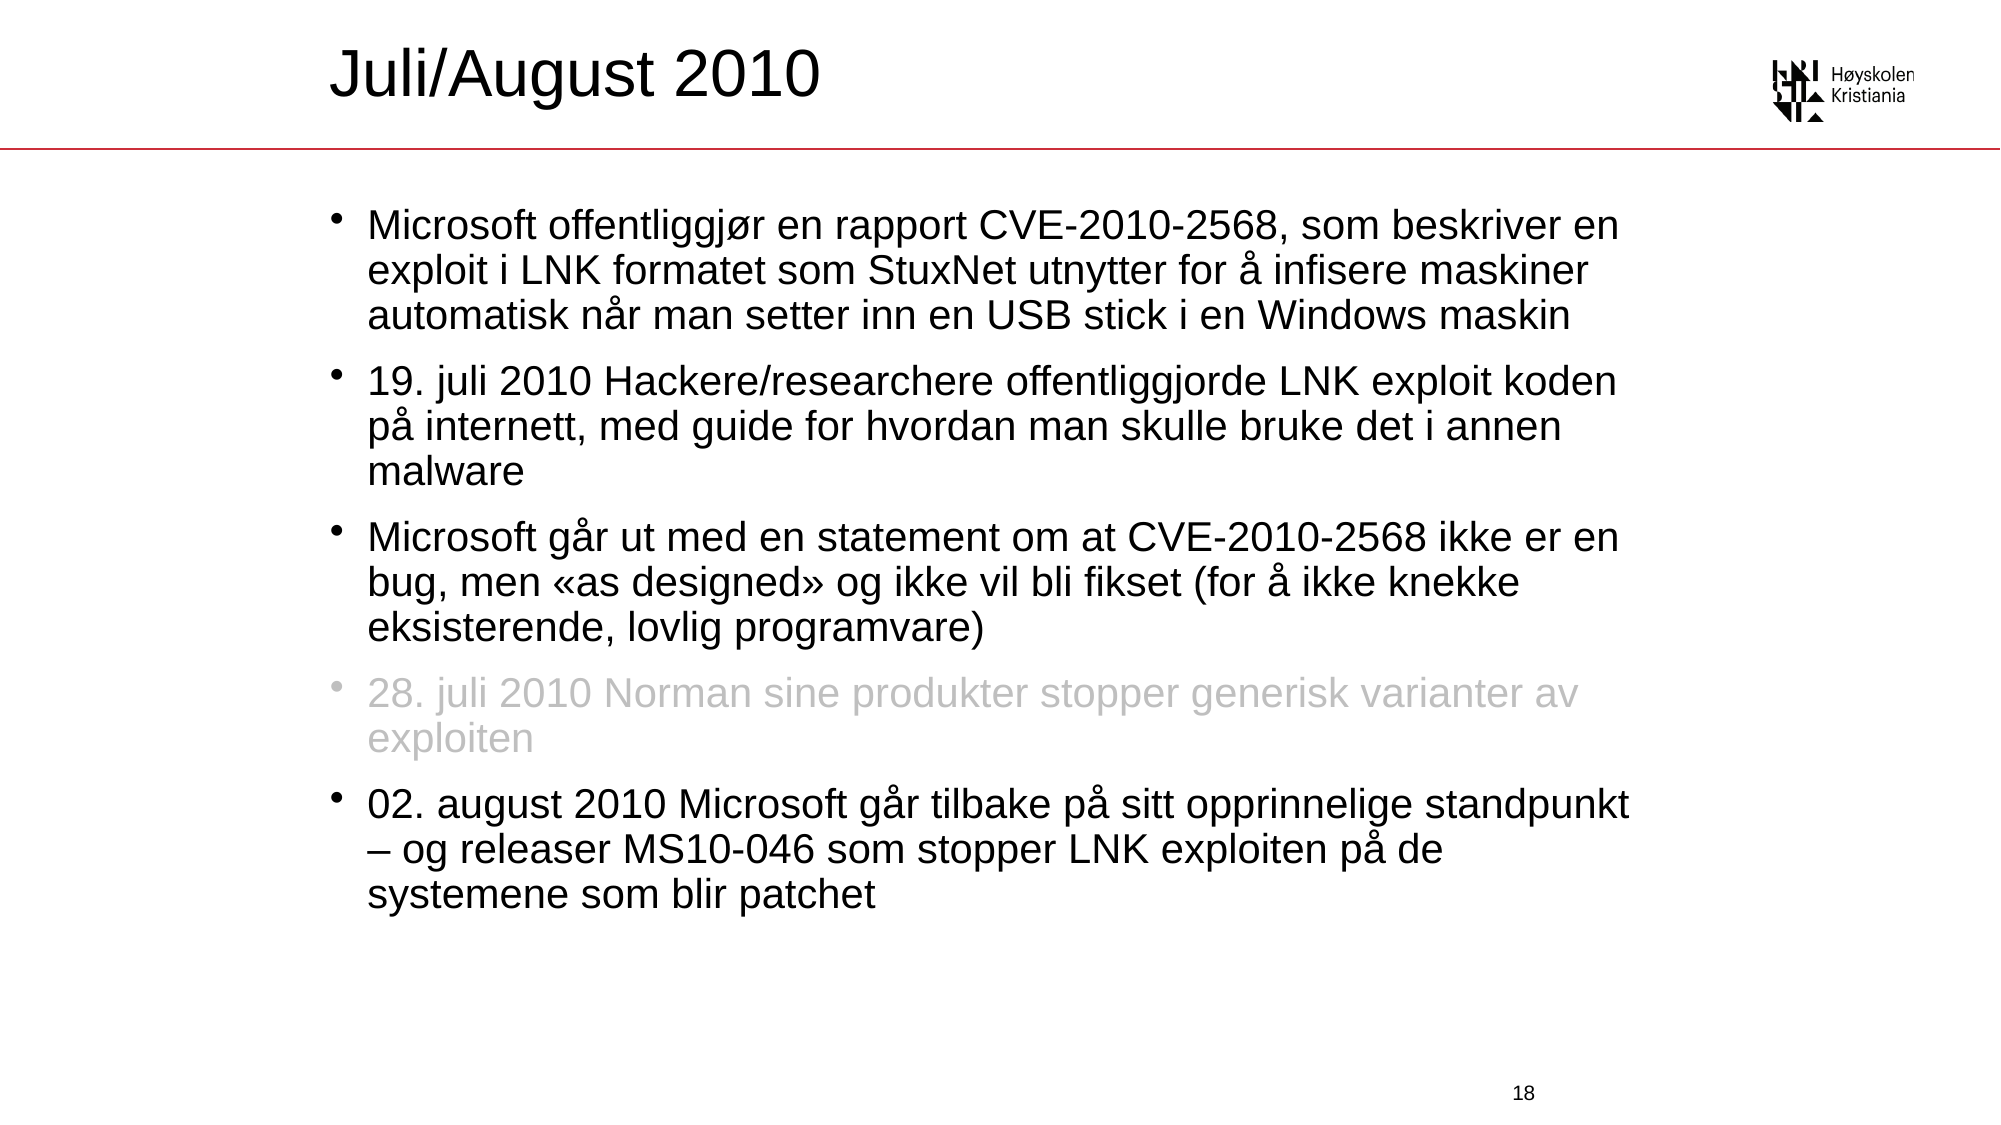

# Juli/August 2010
Microsoft offentliggjør en rapport CVE-2010-2568, som beskriver en exploit i LNK formatet som StuxNet utnytter for å infisere maskiner automatisk når man setter inn en USB stick i en Windows maskin
19. juli 2010 Hackere/researchere offentliggjorde LNK exploit koden på internett, med guide for hvordan man skulle bruke det i annen malware
Microsoft går ut med en statement om at CVE-2010-2568 ikke er en bug, men «as designed» og ikke vil bli fikset (for å ikke knekke eksisterende, lovlig programvare)
28. juli 2010 Norman sine produkter stopper generisk varianter av exploiten
02. august 2010 Microsoft går tilbake på sitt opprinnelige standpunkt – og releaser MS10-046 som stopper LNK exploiten på de systemene som blir patchet
18